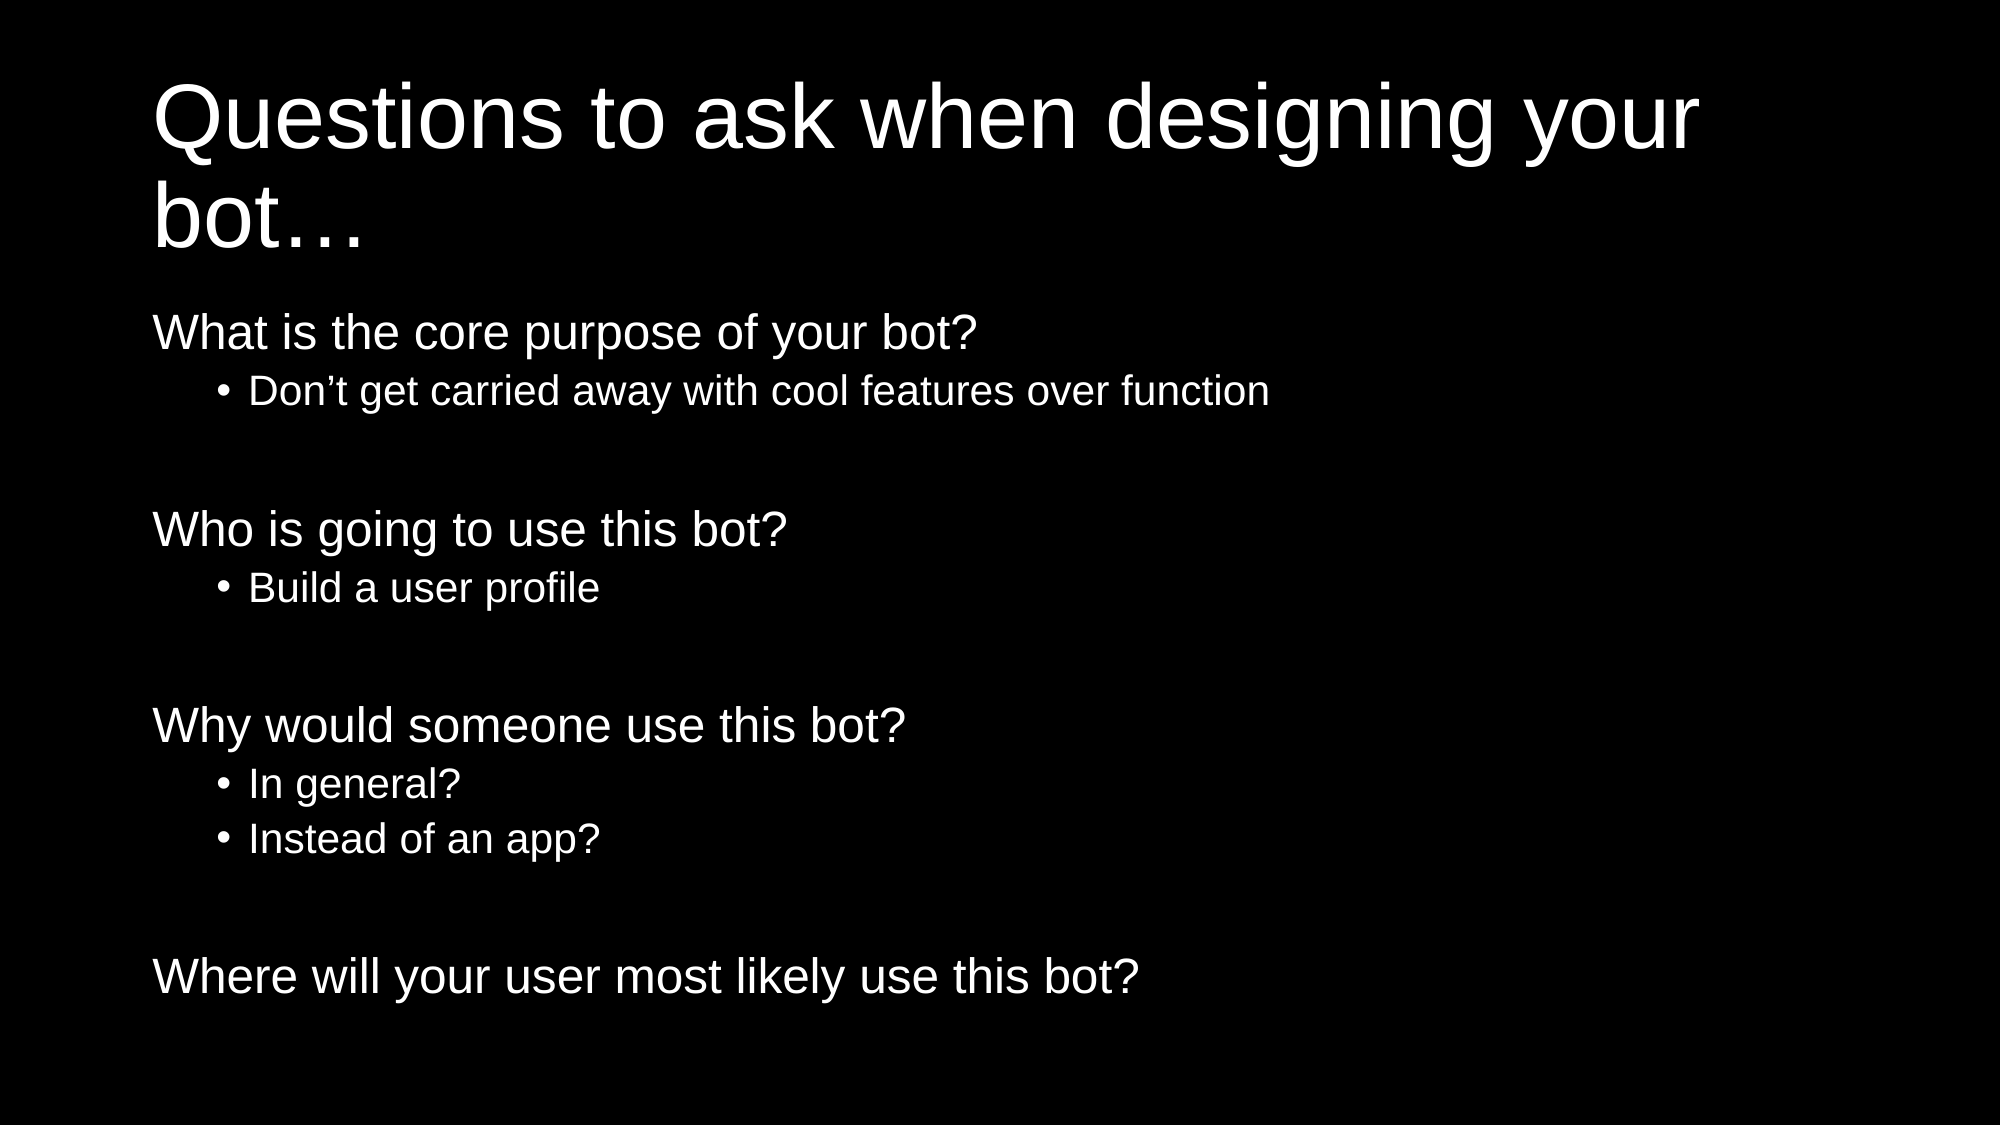

# Questions to ask when designing your bot…
What is the core purpose of your bot?
Don’t get carried away with cool features over function

Who is going to use this bot?
Build a user profile

Why would someone use this bot?
In general?
Instead of an app?

Where will your user most likely use this bot?